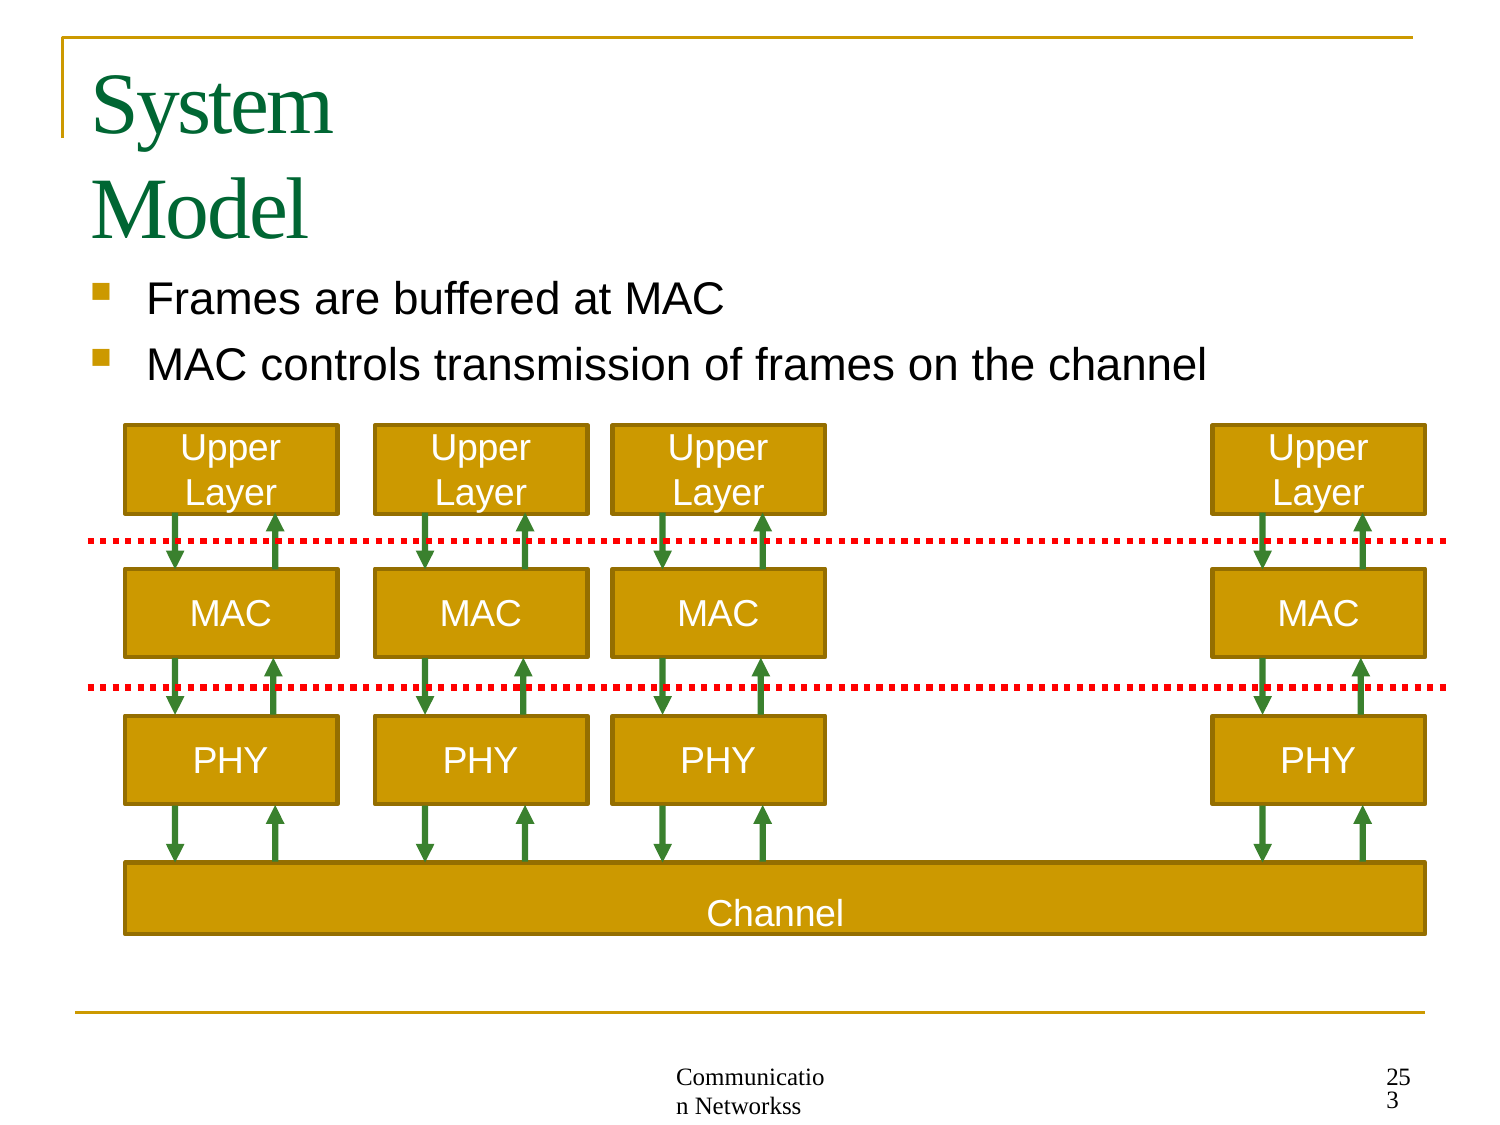

# System Model
Frames are buffered at MAC
MAC controls transmission of frames on the channel
Upper Layer
Upper Layer
Upper Layer
Upper Layer

MAC
MAC
MAC
MAC

PHY
PHY
PHY
PHY
Channel
253
Communication Networkss